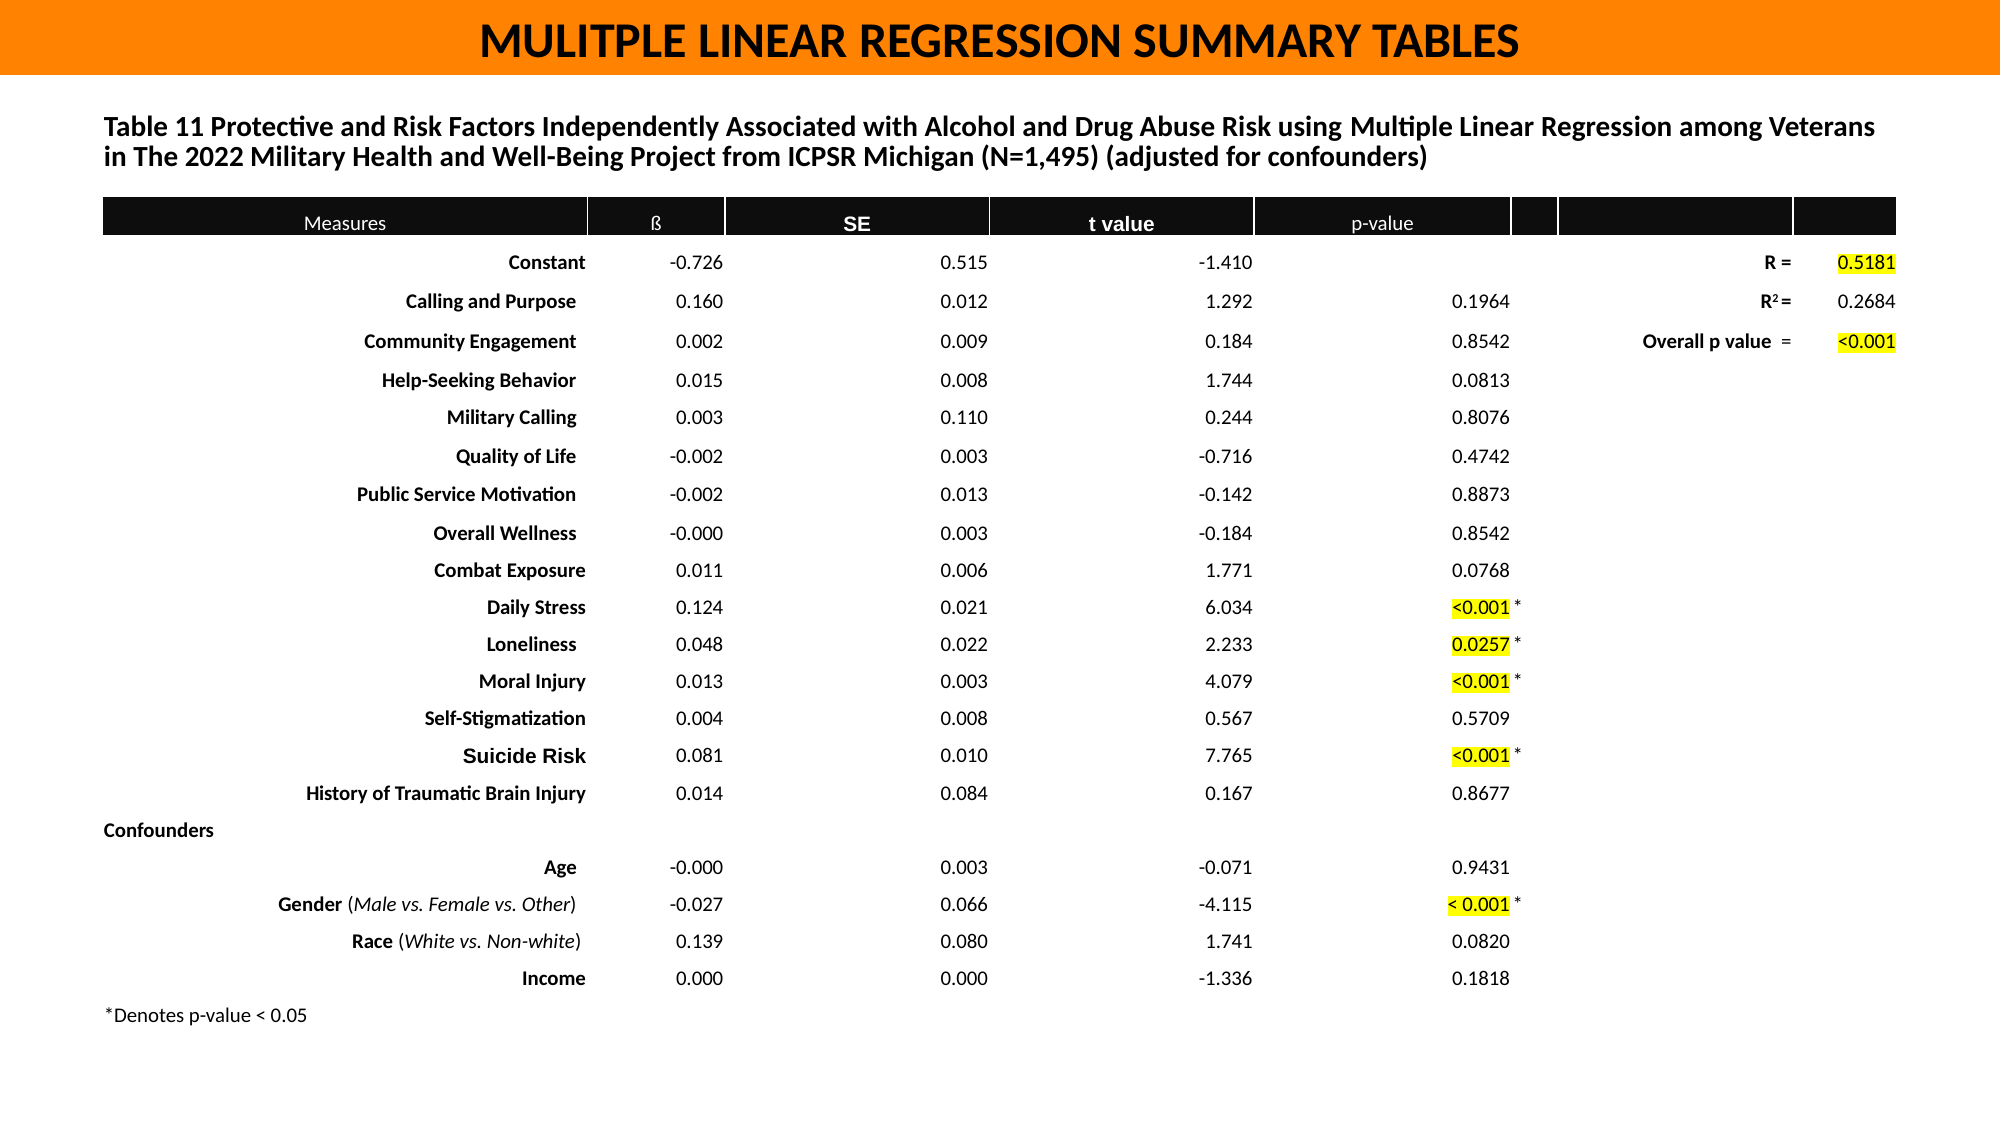

MULITPLE LINEAR REGRESSION SUMMARY TABLES
| Table 11 Protective and Risk Factors Independently Associated with Alcohol and Drug Abuse Risk using Multiple Linear Regression among Veterans in The 2022 Military Health and Well-Being Project from ICPSR Michigan (N=1,495) (adjusted for confounders) |  |  |  |  |  |  |  |
| --- | --- | --- | --- | --- | --- | --- | --- |
| Measures | ß | SE | t value | p-value |  |  |  |
| Constant | -0.726 | 0.515 | -1.410 |  |  | R = | 0.5181 |
| Calling and Purpose | 0.160 | 0.012 | 1.292 | 0.1964 |  | R2 = | 0.2684 |
| Community Engagement | 0.002 | 0.009 | 0.184 | 0.8542 |  | Overall p value = | <0.001 |
| Help-Seeking Behavior | 0.015 | 0.008 | 1.744 | 0.0813 |  |  |  |
| Military Calling | 0.003 | 0.110 | 0.244 | 0.8076 |  |  |  |
| Quality of Life | -0.002 | 0.003 | -0.716 | 0.4742 |  |  |  |
| Public Service Motivation | -0.002 | 0.013 | -0.142 | 0.8873 |  |  |  |
| Overall Wellness | -0.000 | 0.003 | -0.184 | 0.8542 |  |  |  |
| Combat Exposure | 0.011 | 0.006 | 1.771 | 0.0768 |  |  |  |
| Daily Stress | 0.124 | 0.021 | 6.034 | <0.001 | \* |  |  |
| Loneliness | 0.048 | 0.022 | 2.233 | 0.0257 | \* |  |  |
| Moral Injury | 0.013 | 0.003 | 4.079 | <0.001 | \* |  |  |
| Self-Stigmatization | 0.004 | 0.008 | 0.567 | 0.5709 |  |  |  |
| Suicide Risk | 0.081 | 0.010 | 7.765 | <0.001 | \* |  |  |
| History of Traumatic Brain Injury | 0.014 | 0.084 | 0.167 | 0.8677 |  |  |  |
| Confounders |  |  |  |  |  |  |  |
| Age | -0.000 | 0.003 | -0.071 | 0.9431 |  |  |  |
| Gender (Male vs. Female vs. Other) | -0.027 | 0.066 | -4.115 | < 0.001 | \* |  |  |
| Race (White vs. Non-white) | 0.139 | 0.080 | 1.741 | 0.0820 |  |  |  |
| Income | 0.000 | 0.000 | -1.336 | 0.1818 |  |  |  |
| \*Denotes p-value < 0.05 |  |  |  |  |  |  |  |
|  |  |  |  |  |  |  |  |